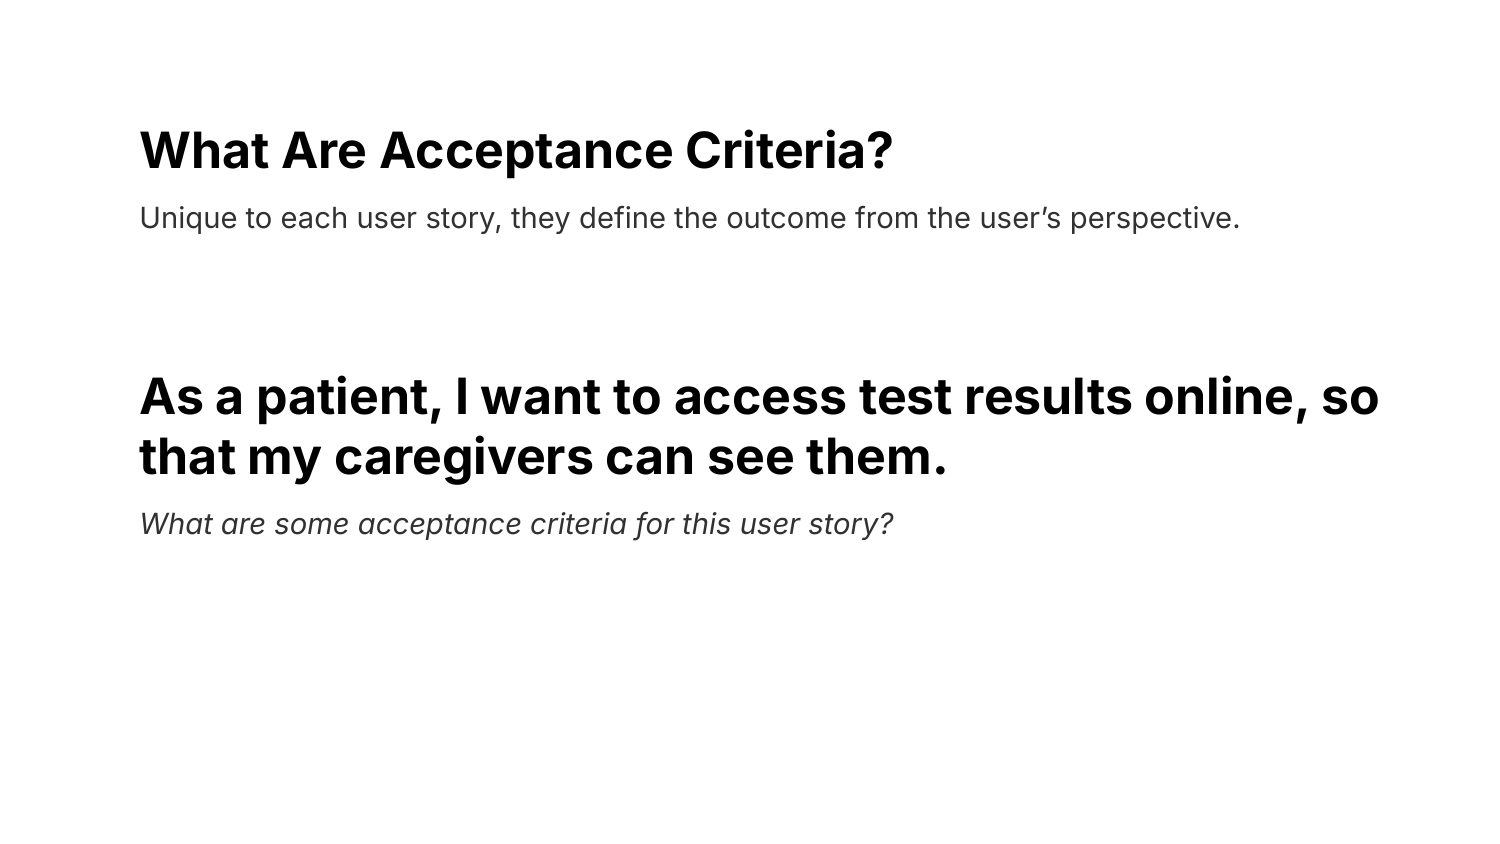

What Are Acceptance Criteria?
Unique to each user story, they define the outcome from the user’s perspective.

As a patient, I want to access test results online, so that my caregivers can see them.
What are some acceptance criteria for this user story?